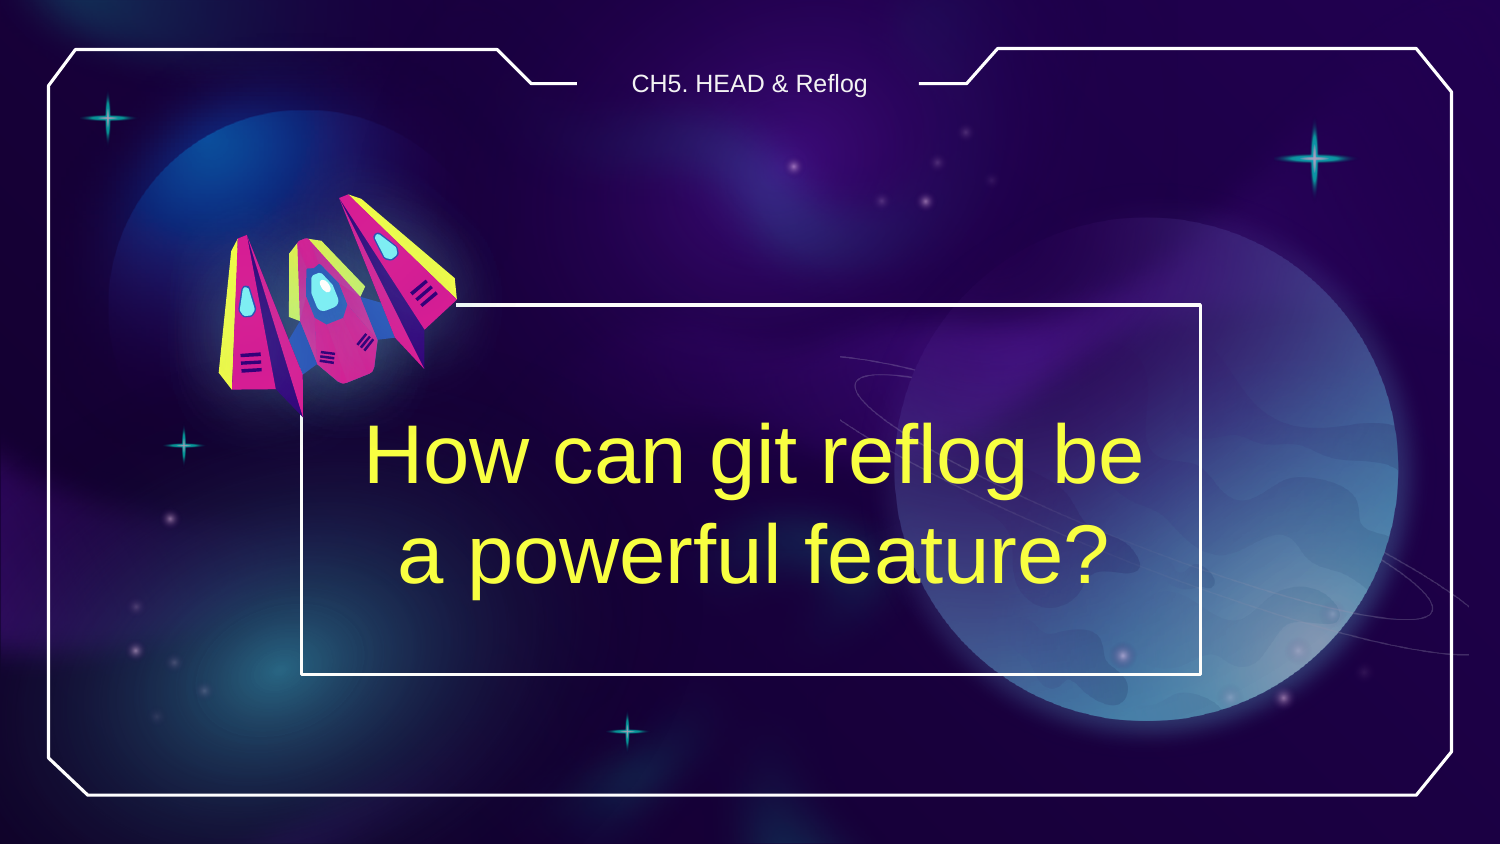

CH5. HEAD & Reflog

# How can git reflog be a powerful feature?